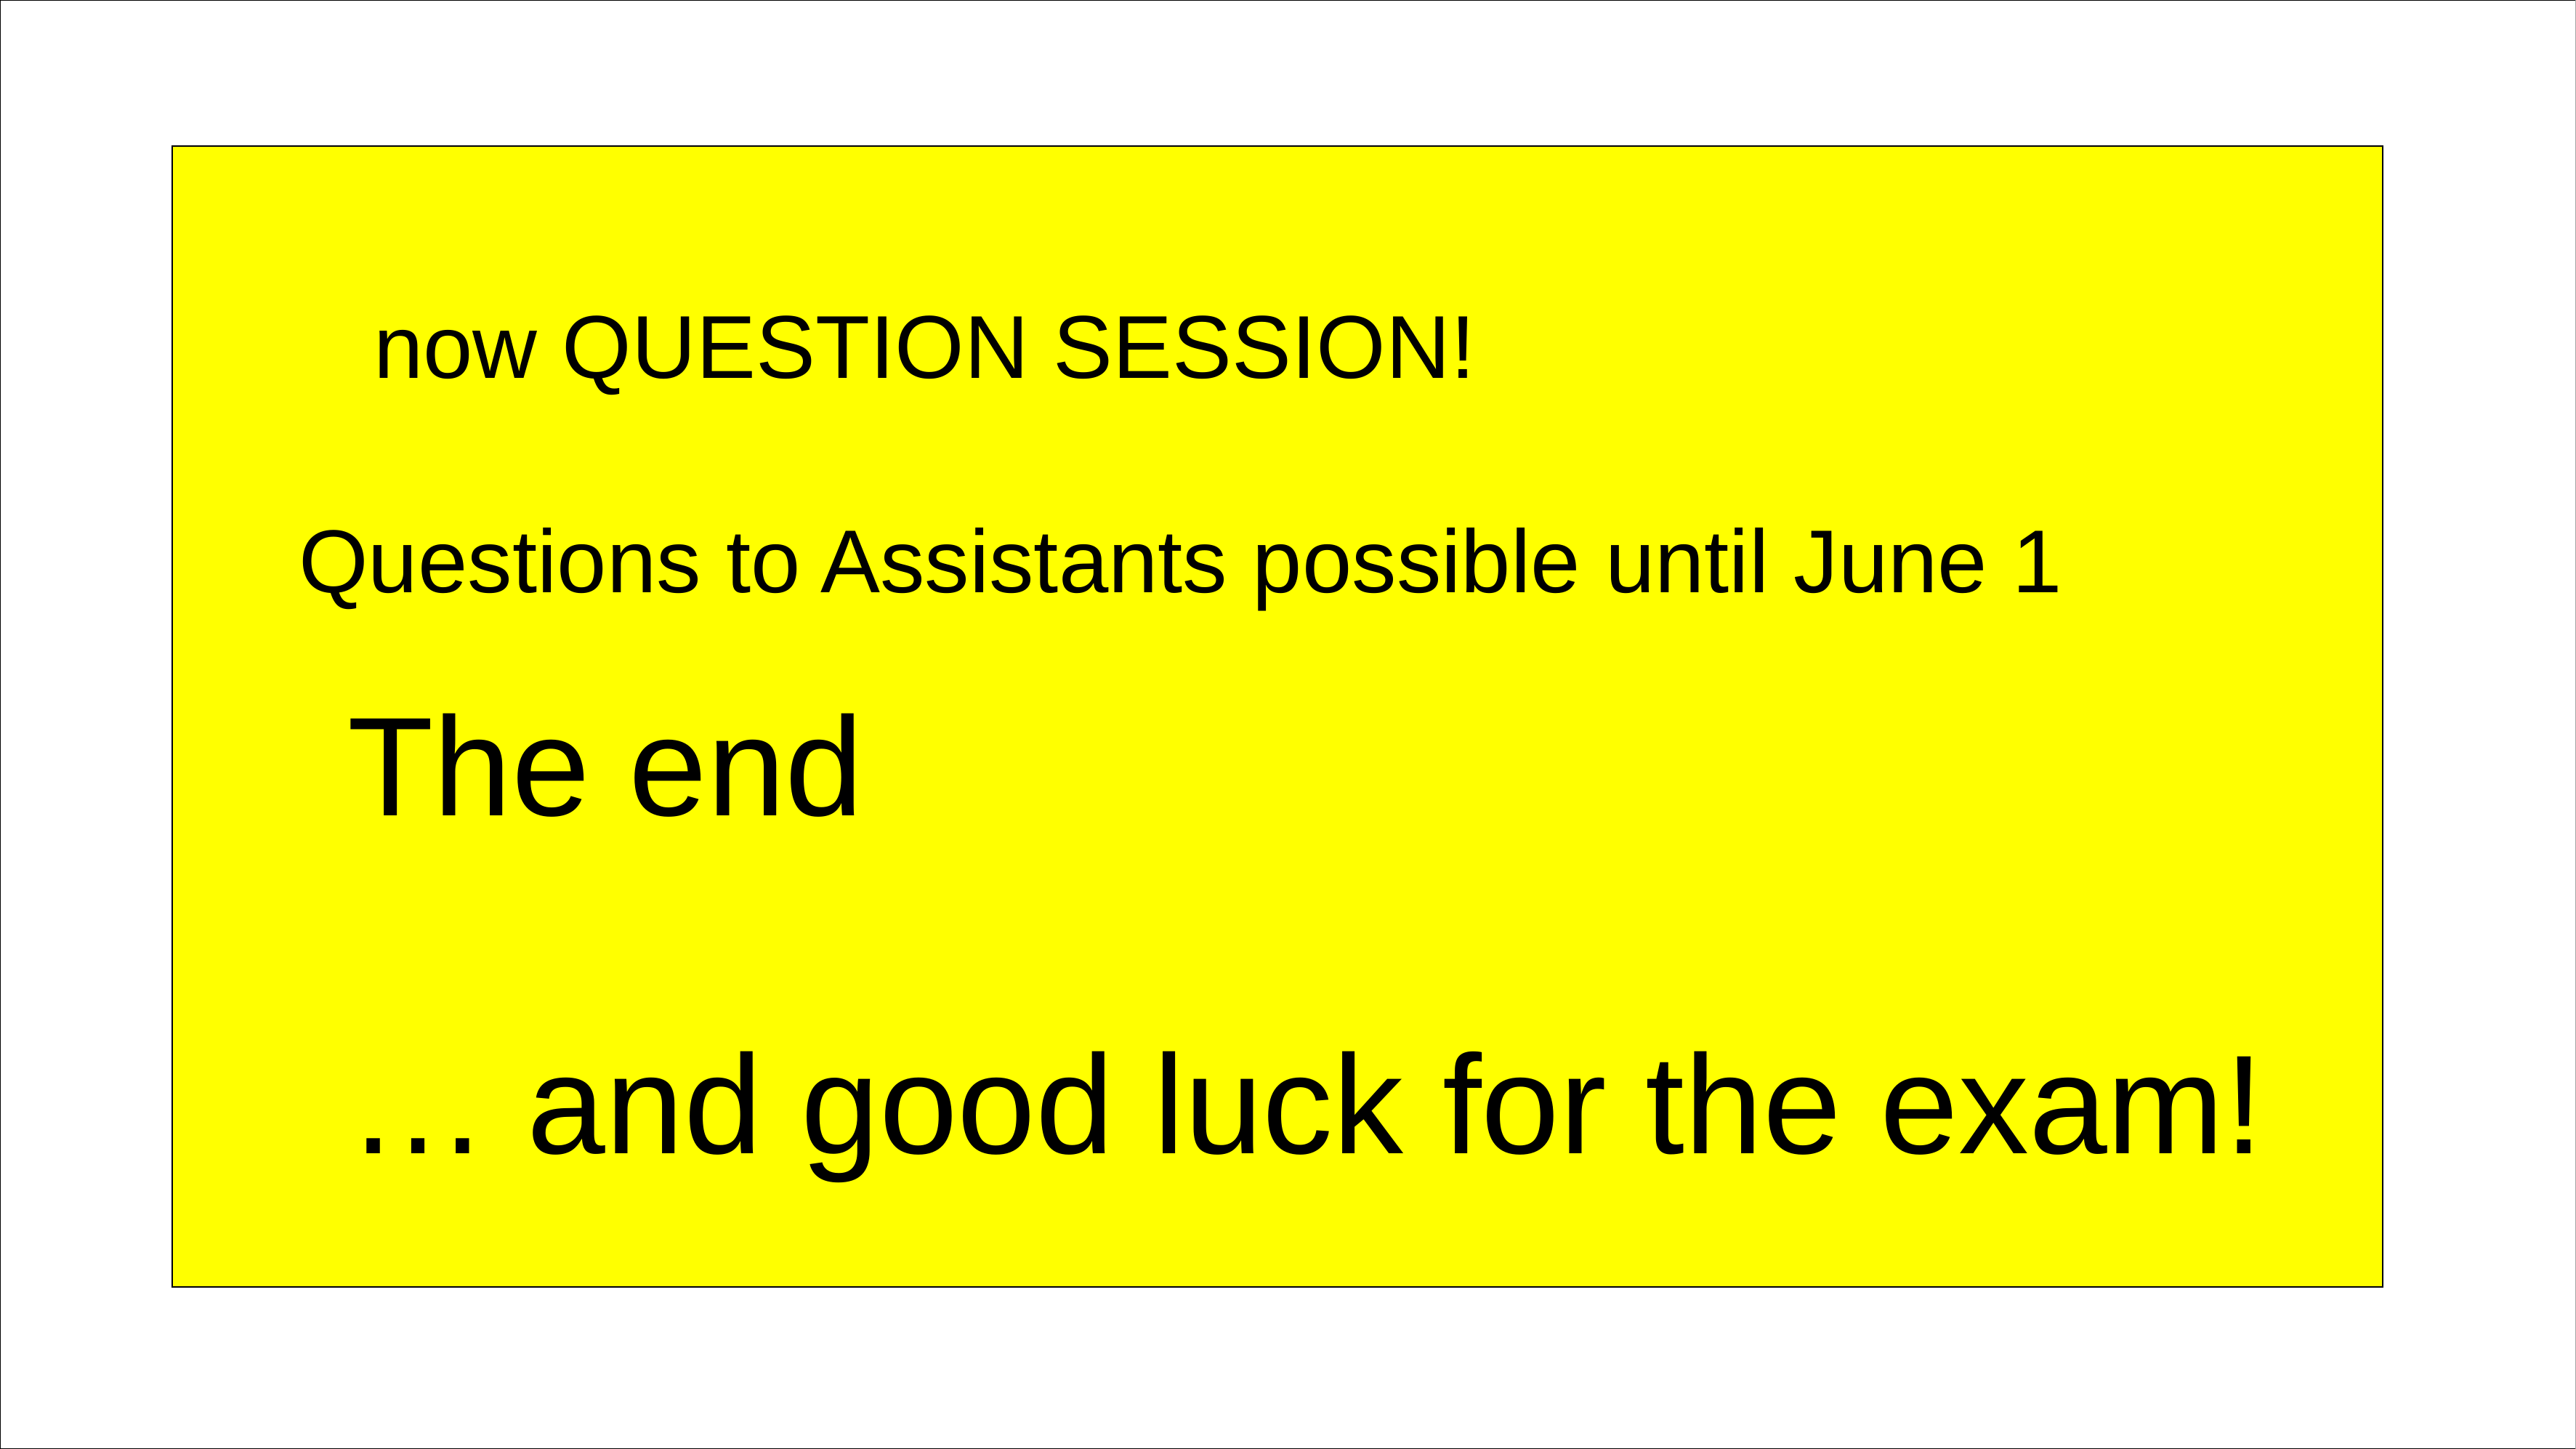

now QUESTION SESSION!

Questions to Assistants possible until June 1
The end

… and good luck for the exam!